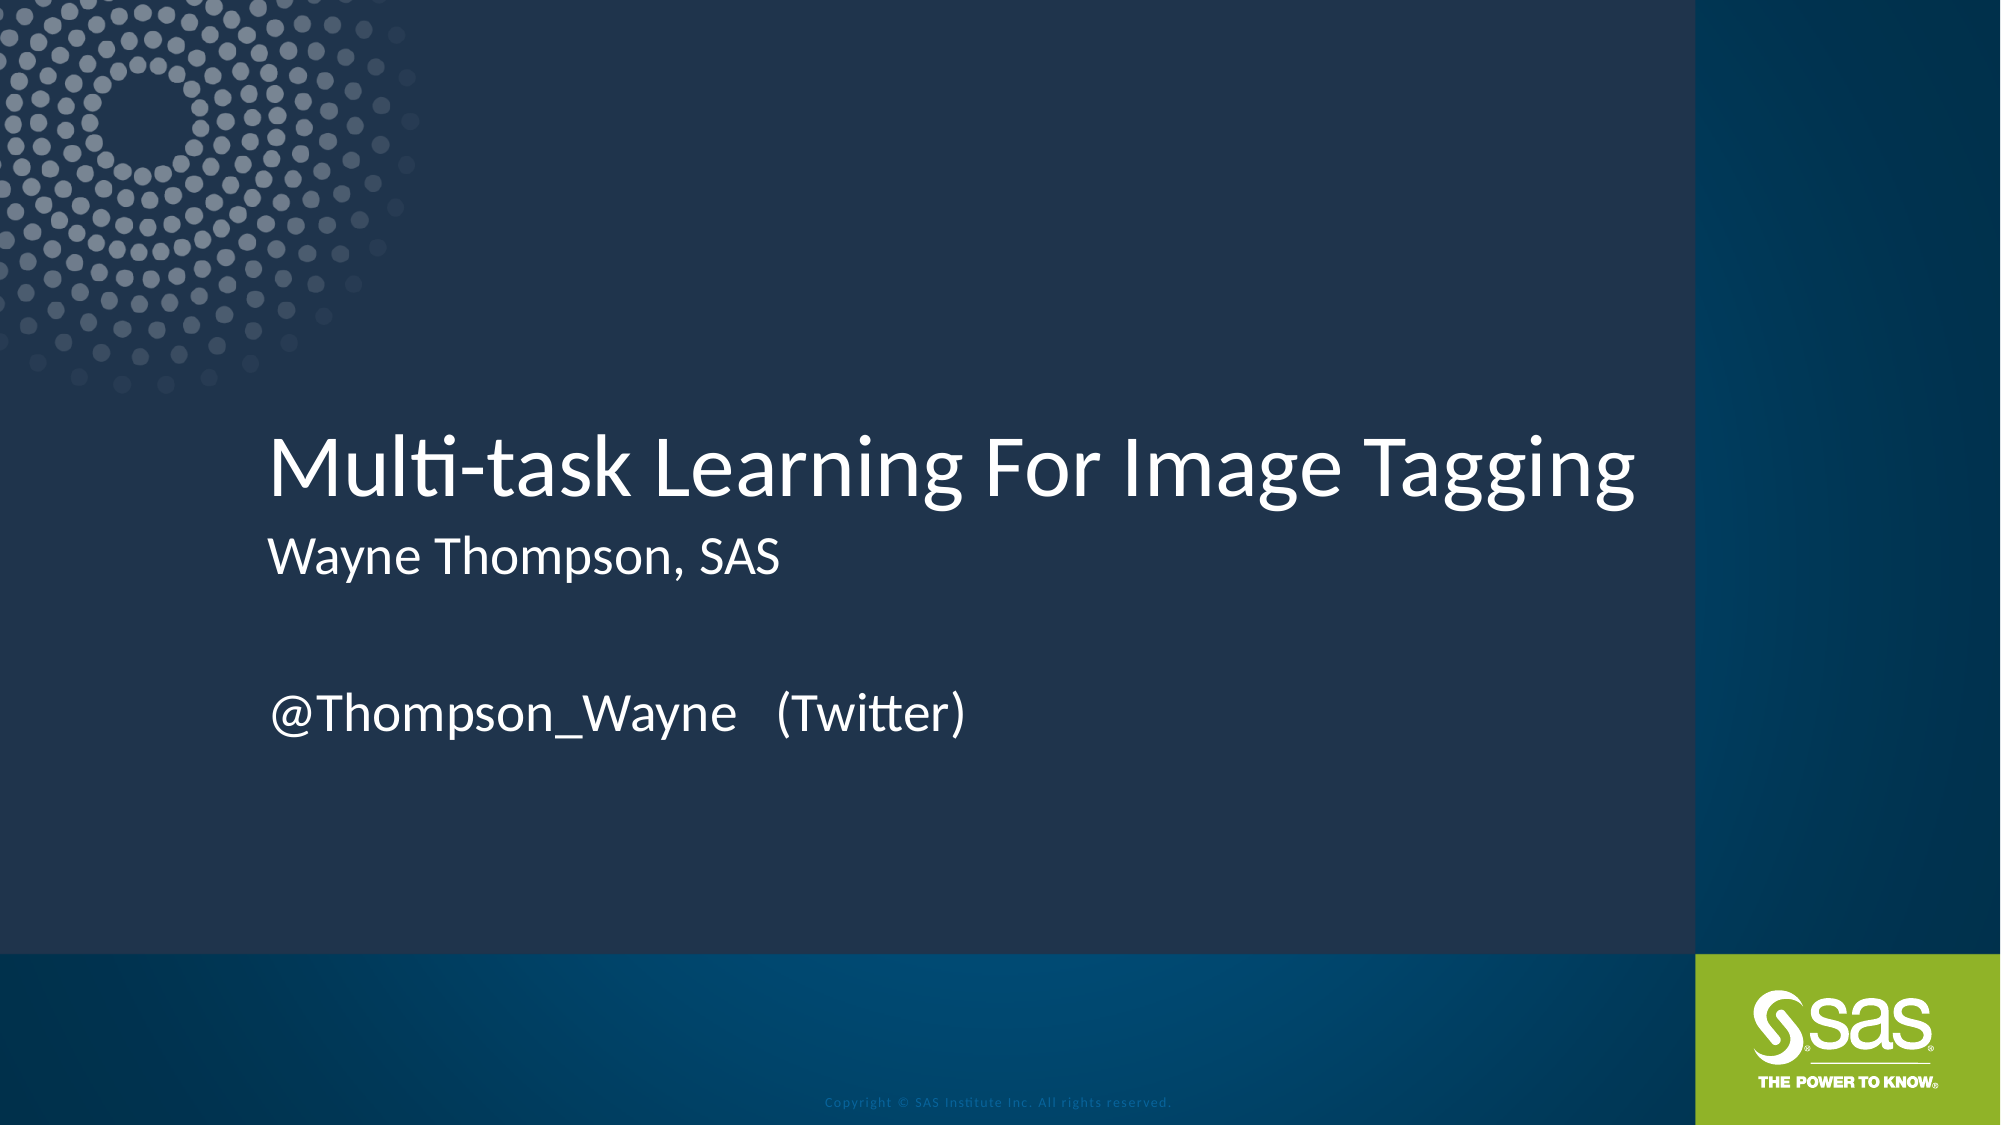

# Multi-task Learning For Image Tagging
Wayne Thompson, SAS

@Thompson_Wayne   (Twitter)